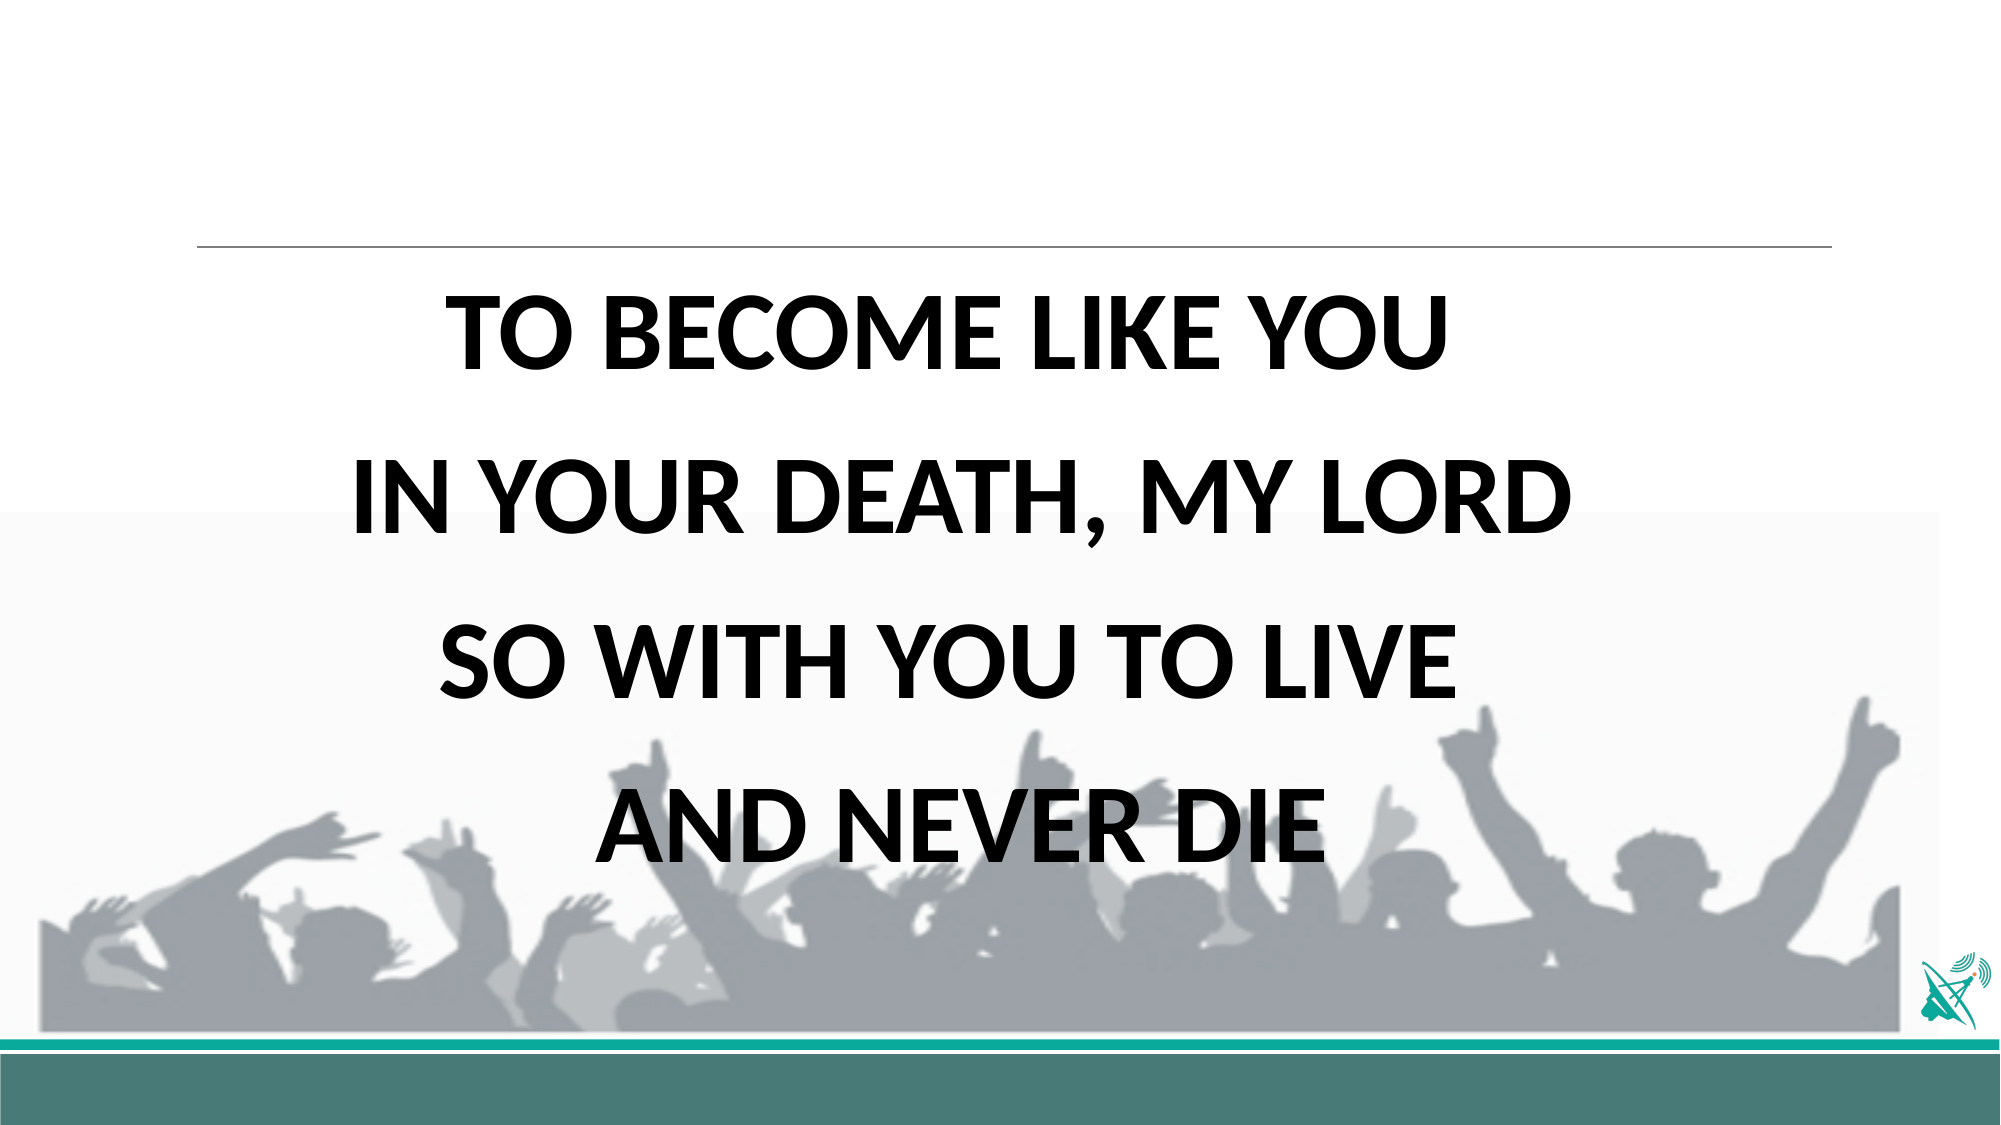

TO BECOME LIKE YOU
IN YOUR DEATH, MY LORD
SO WITH YOU TO LIVE
AND NEVER DIE